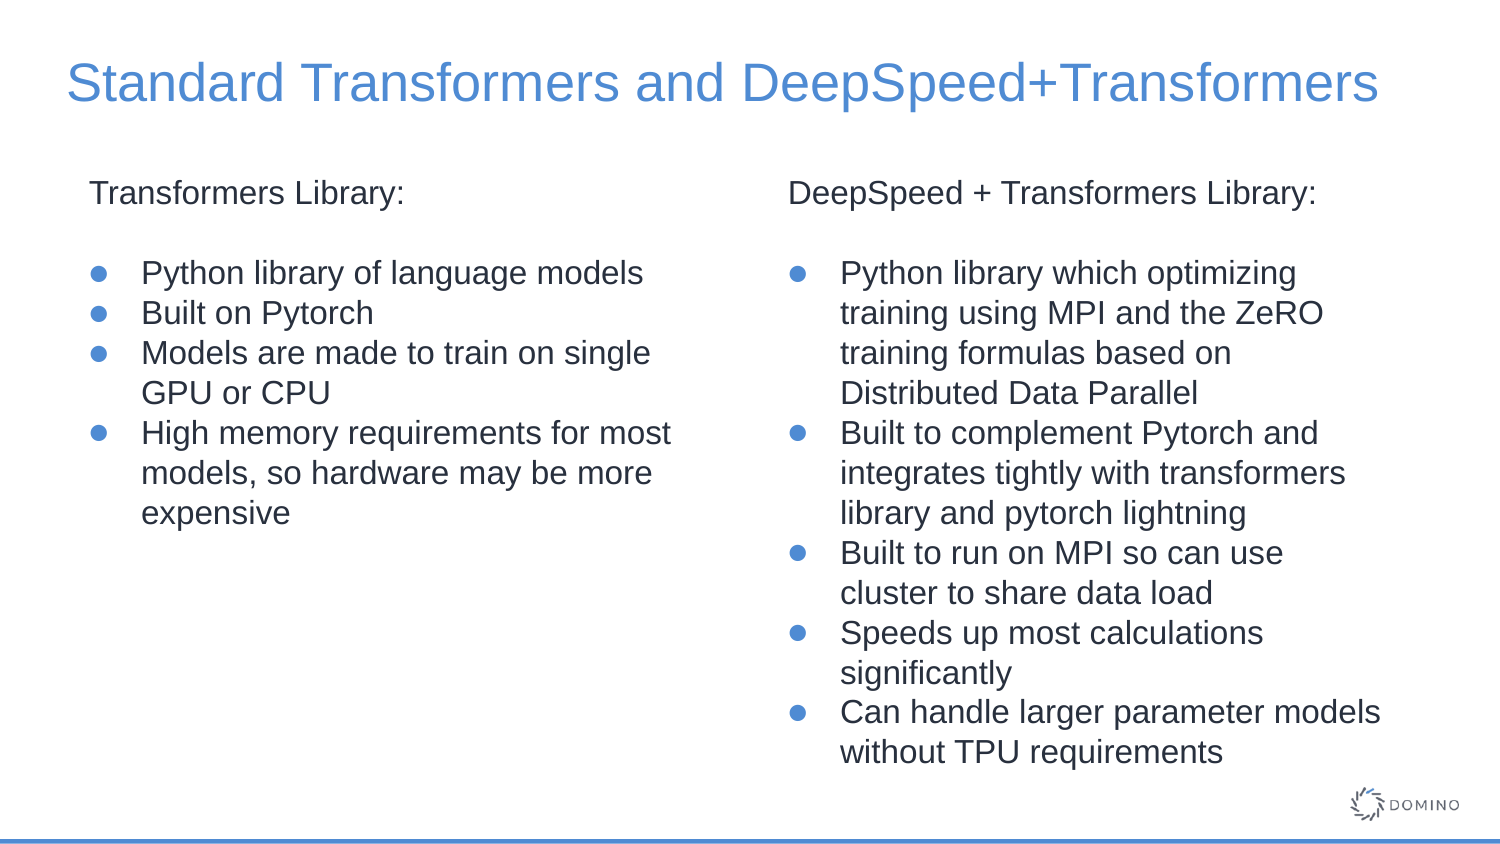

# Standard Transformers and DeepSpeed+Transformers
Transformers Library:

Python library of language models
Built on Pytorch
Models are made to train on single GPU or CPU
High memory requirements for most models, so hardware may be more expensive

DeepSpeed + Transformers Library:

Python library which optimizing training using MPI and the ZeRO training formulas based on Distributed Data Parallel
Built to complement Pytorch and integrates tightly with transformers library and pytorch lightning
Built to run on MPI so can use cluster to share data load
Speeds up most calculations significantly
Can handle larger parameter models without TPU requirements